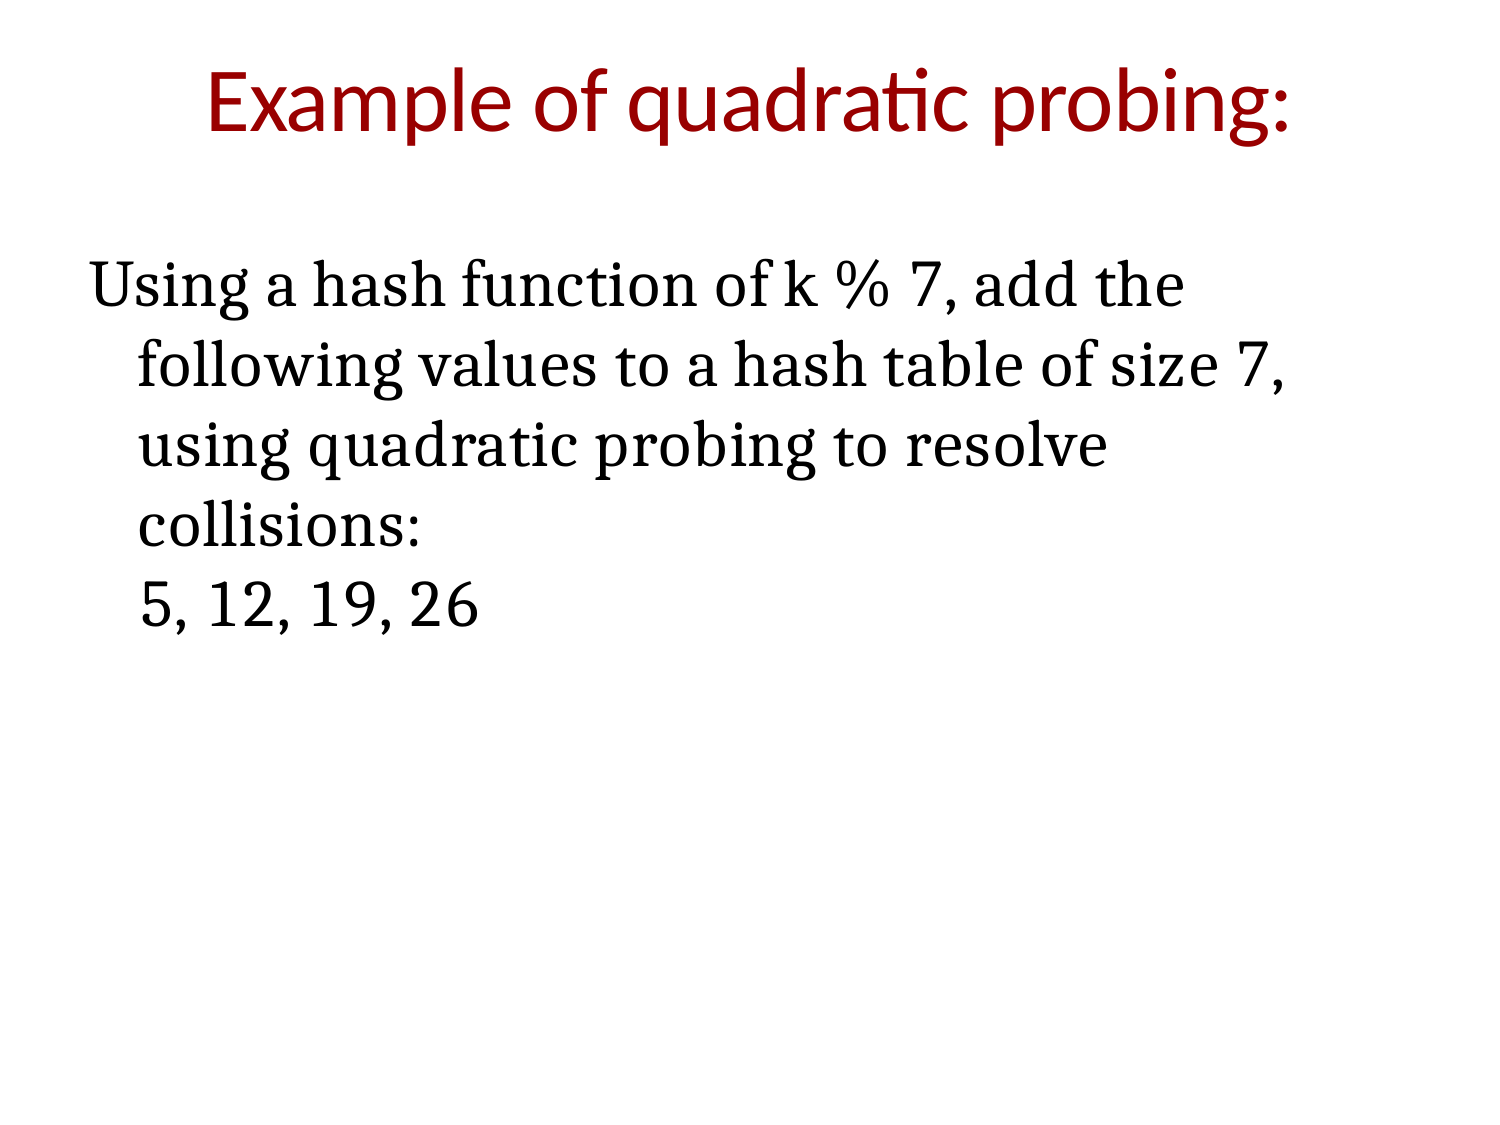

# Example of quadratic probing:
Using a hash function of k % 7, add the following values to a hash table of size 7, using quadratic probing to resolve collisions:
	5, 12, 19, 26